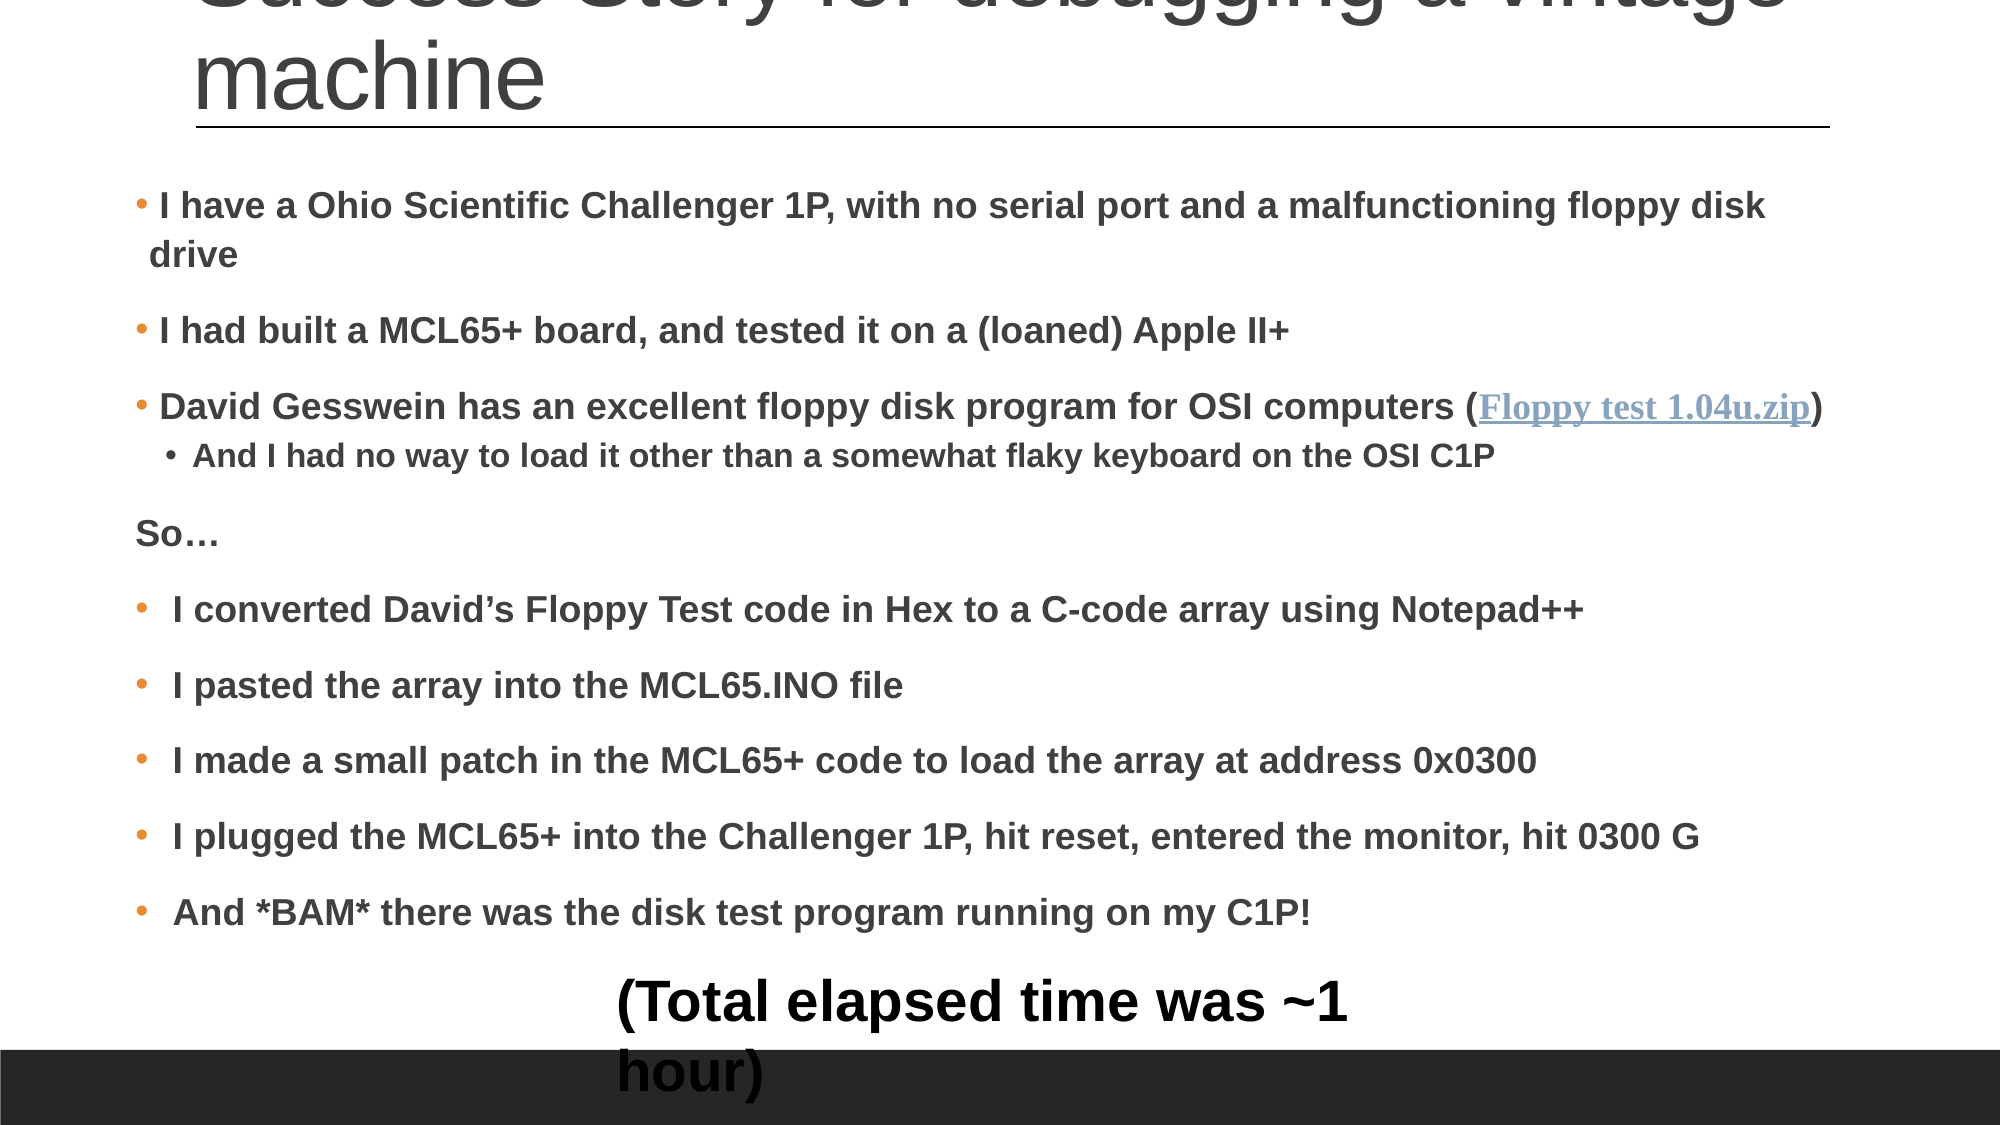

# Success Story for debugging a vintage machine
 I have a Ohio Scientific Challenger 1P, with no serial port and a malfunctioning floppy disk drive
 I had built a MCL65+ board, and tested it on a (loaned) Apple II+
 David Gesswein has an excellent floppy disk program for OSI computers (Floppy test 1.04u.zip)
And I had no way to load it other than a somewhat flaky keyboard on the OSI C1P
So…
I converted David’s Floppy Test code in Hex to a C-code array using Notepad++
I pasted the array into the MCL65.INO file
I made a small patch in the MCL65+ code to load the array at address 0x0300
I plugged the MCL65+ into the Challenger 1P, hit reset, entered the monitor, hit 0300 G
And *BAM* there was the disk test program running on my C1P!

(Total elapsed time was ~1 hour)